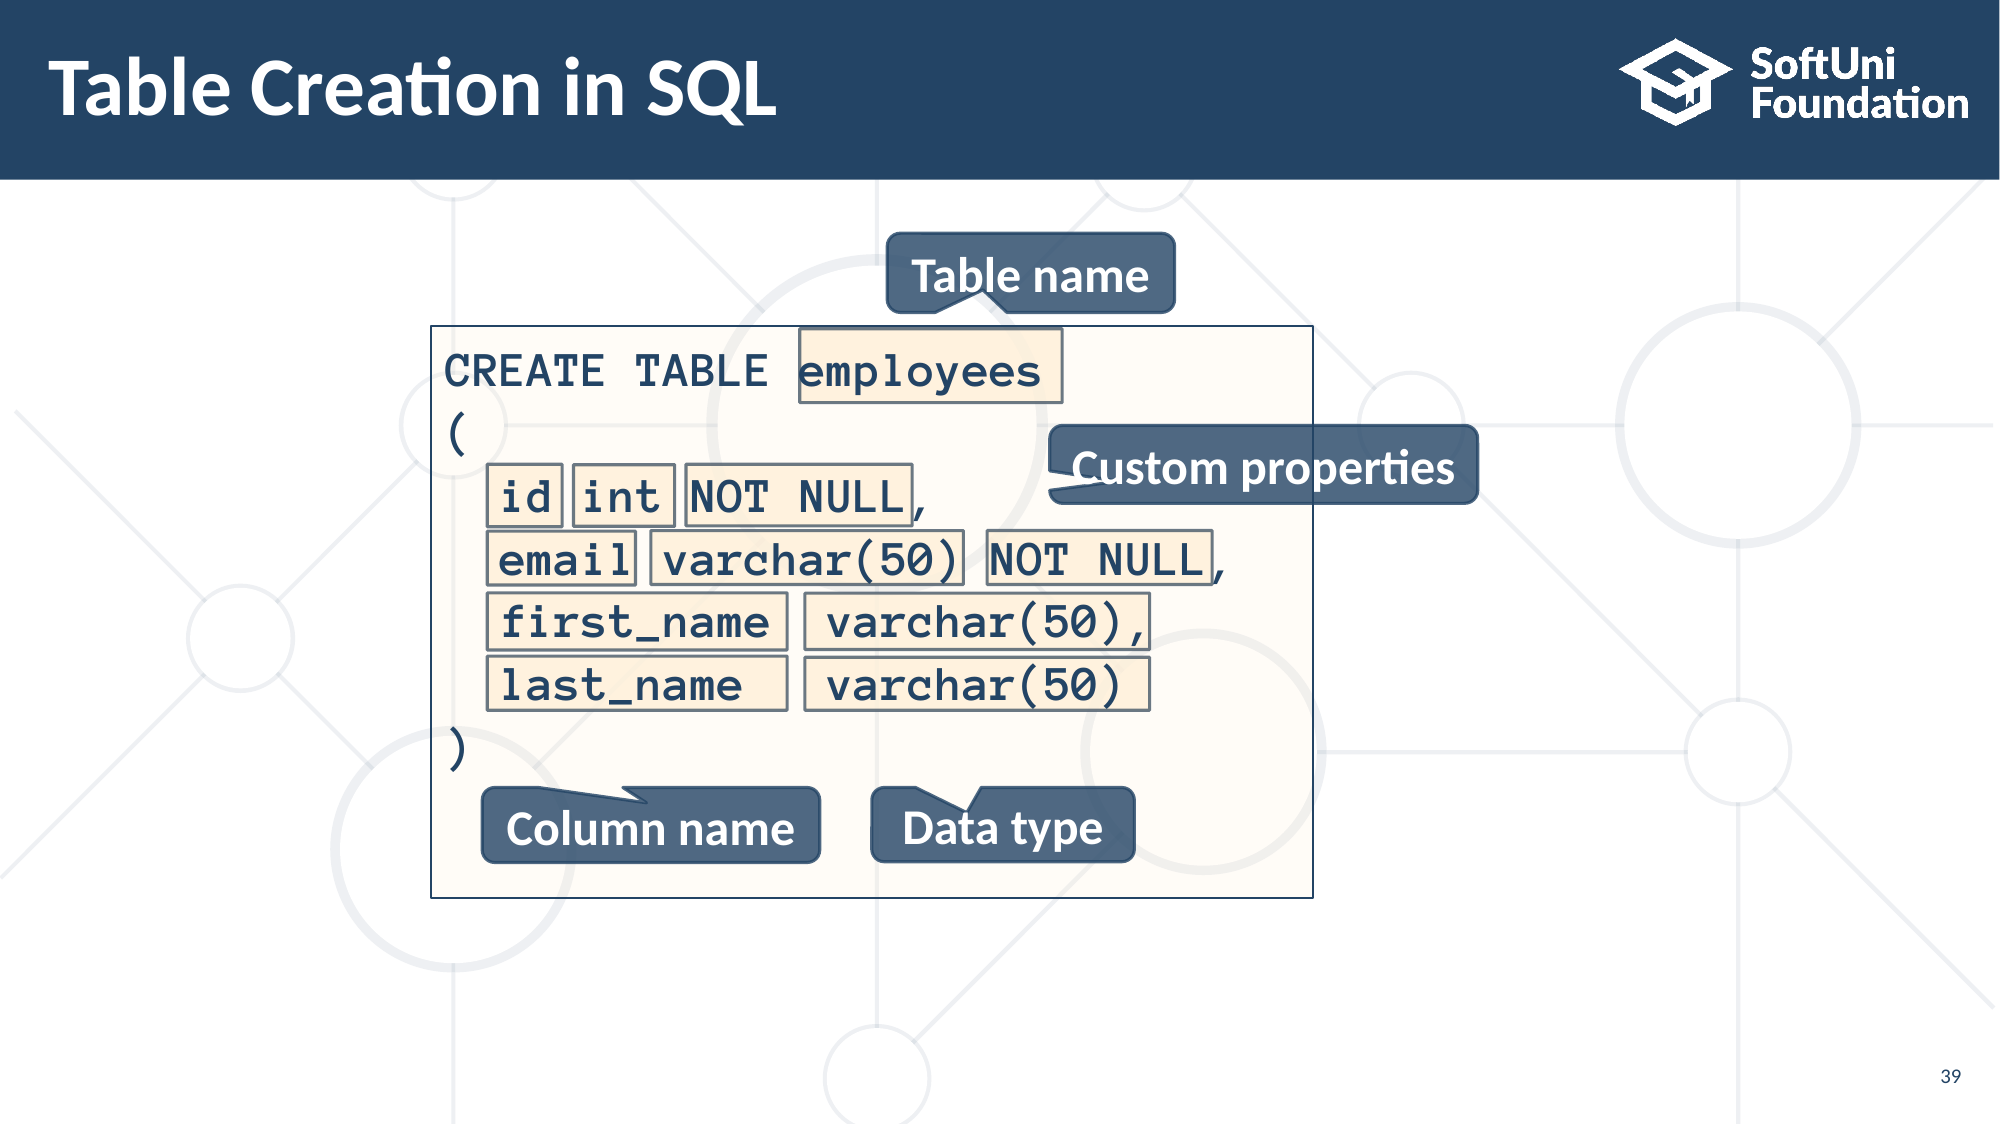

# Table Creation in SQL
Table name
CREATE TABLE employees
(
  id int NOT NULL,
  email varchar(50) NOT NULL,
  first_name  varchar(50),
  last_name   varchar(50)
)

Custom properties

Data type
Column name
39